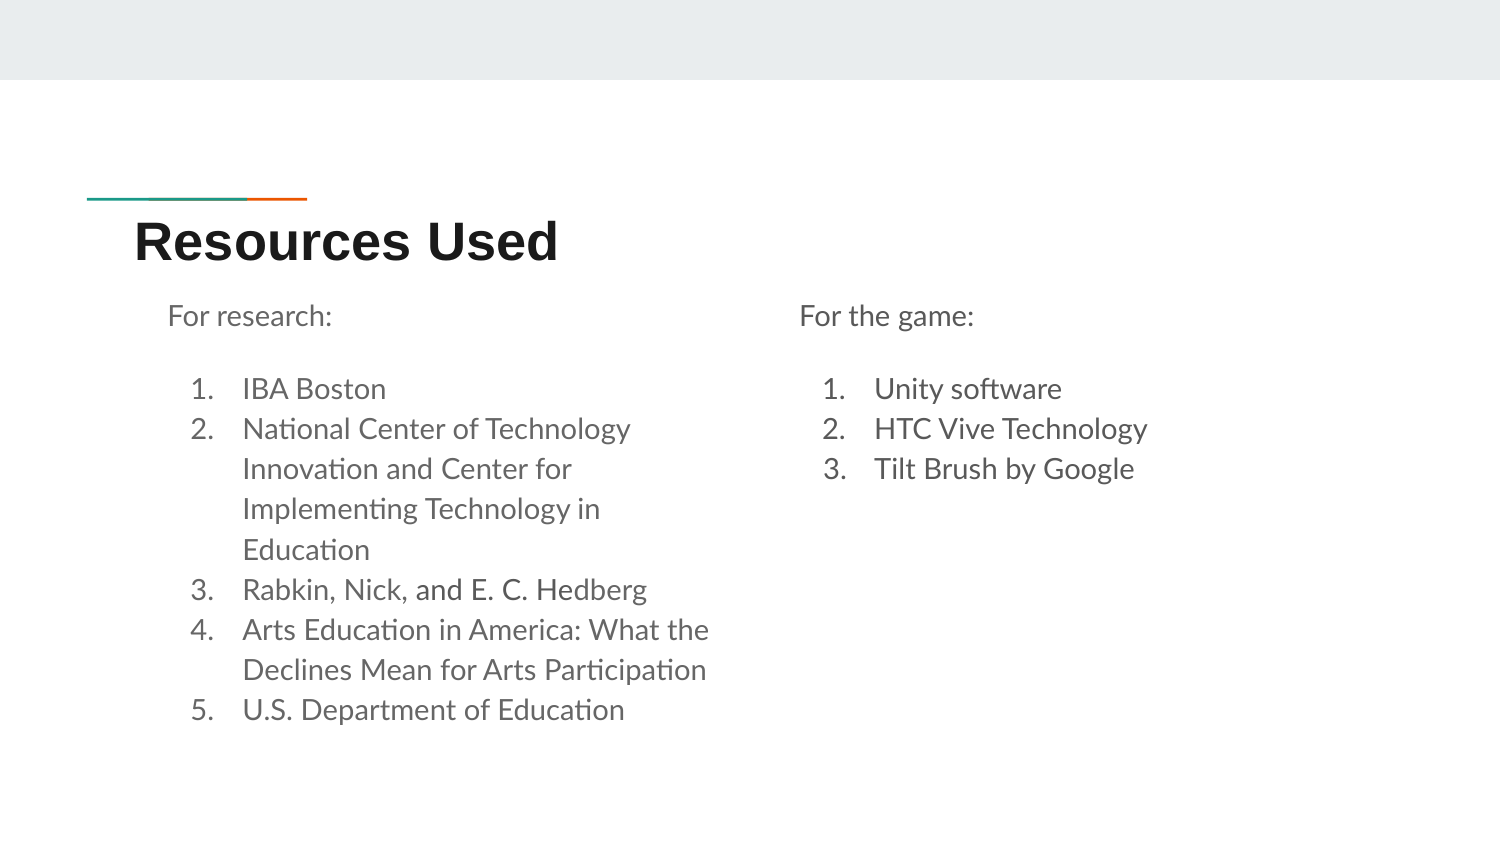

# Resources Used
For research:
IBA Boston
National Center of Technology Innovation and Center for Implementing Technology in Education
Rabkin, Nick, and E. C. Hedberg
Arts Education in America: What the Declines Mean for Arts Participation
U.S. Department of Education

For the game:
Unity software
HTC Vive Technology
Tilt Brush by Google